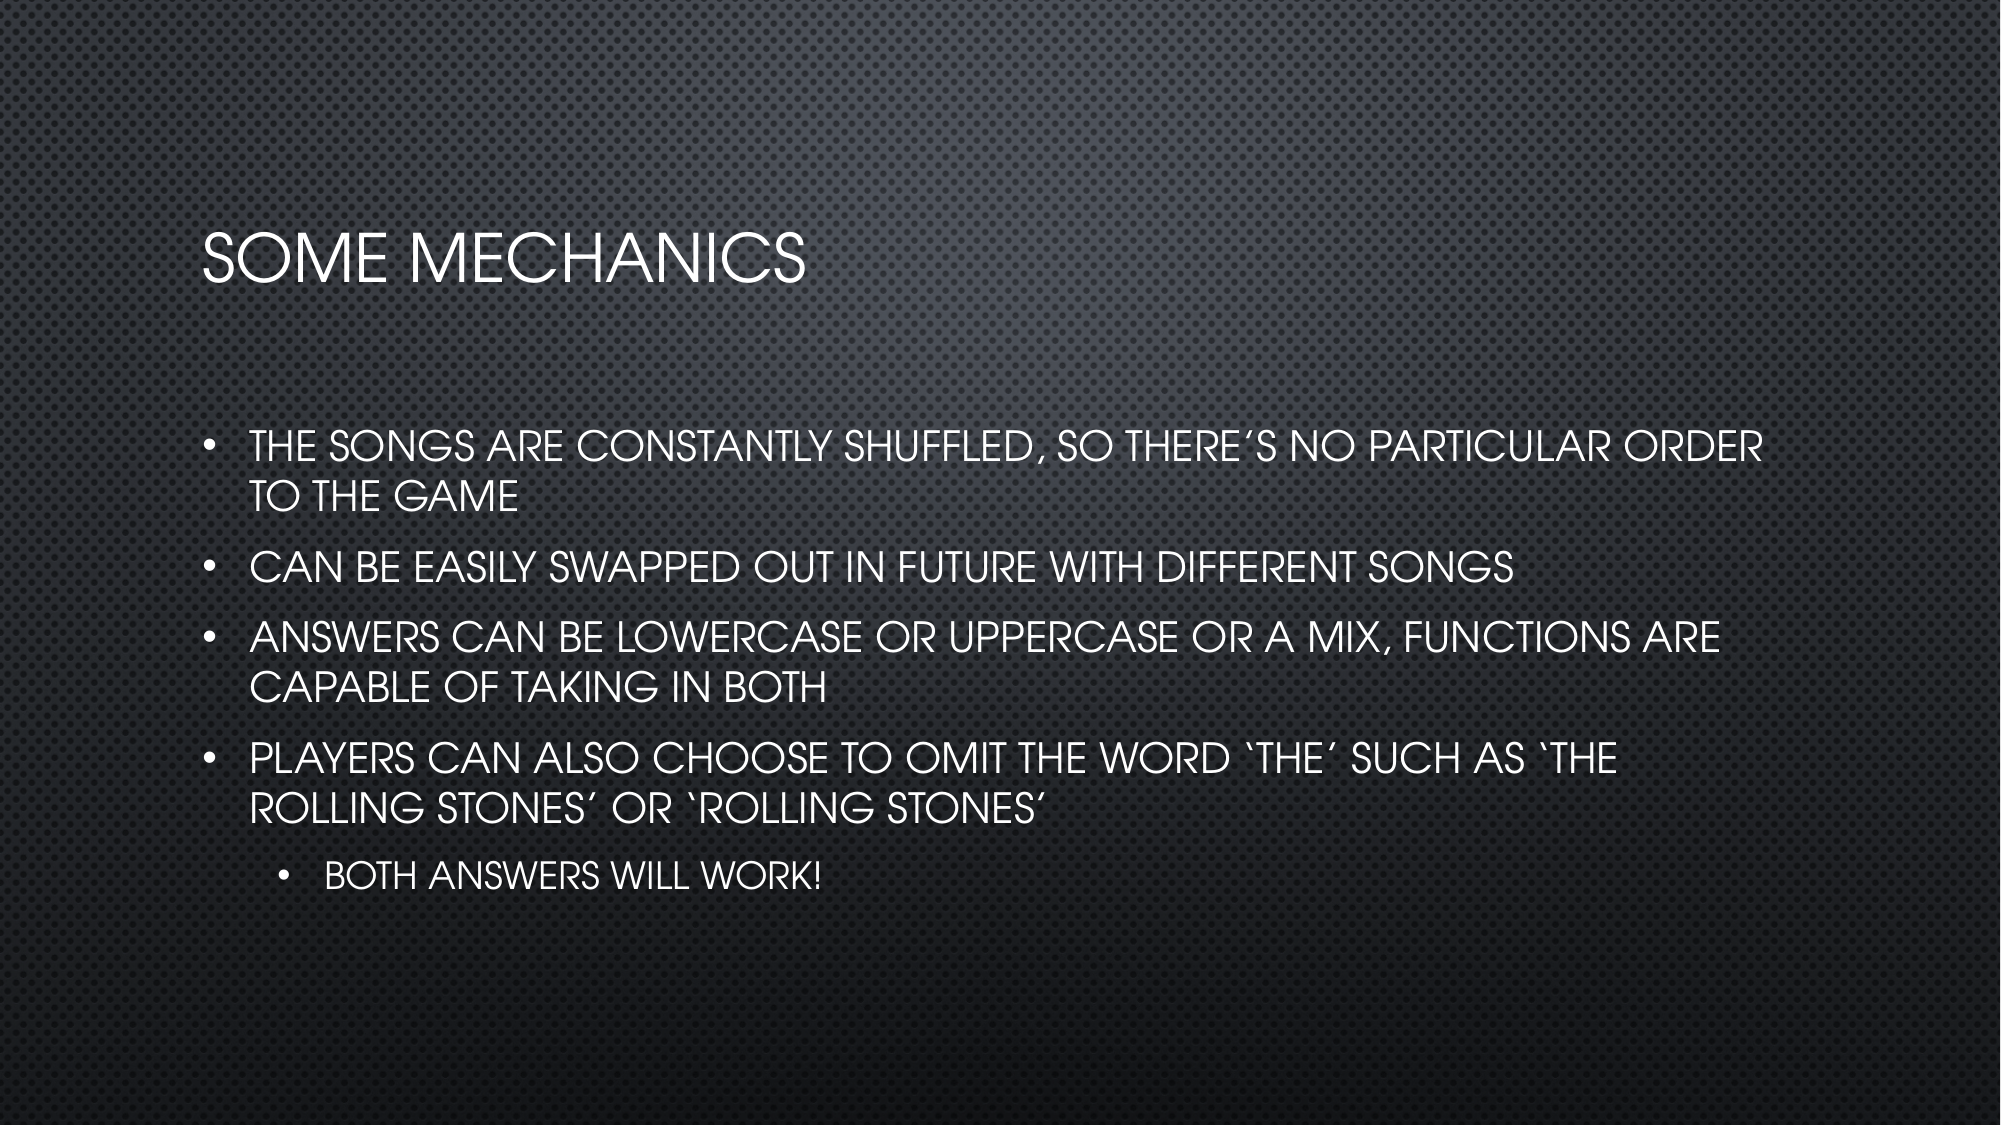

# Some mechanics
The songs are constantly shuffled, so there’s no particular order to the game
Can be easily swapped out in future with different songs
Answers can be lowercase or uppercase or a mix, functions are capable of taking in both
Players can also choose to omit the word ‘the’ such as ‘the rolling stones’ or ‘rolling stones’
Both answers will work!